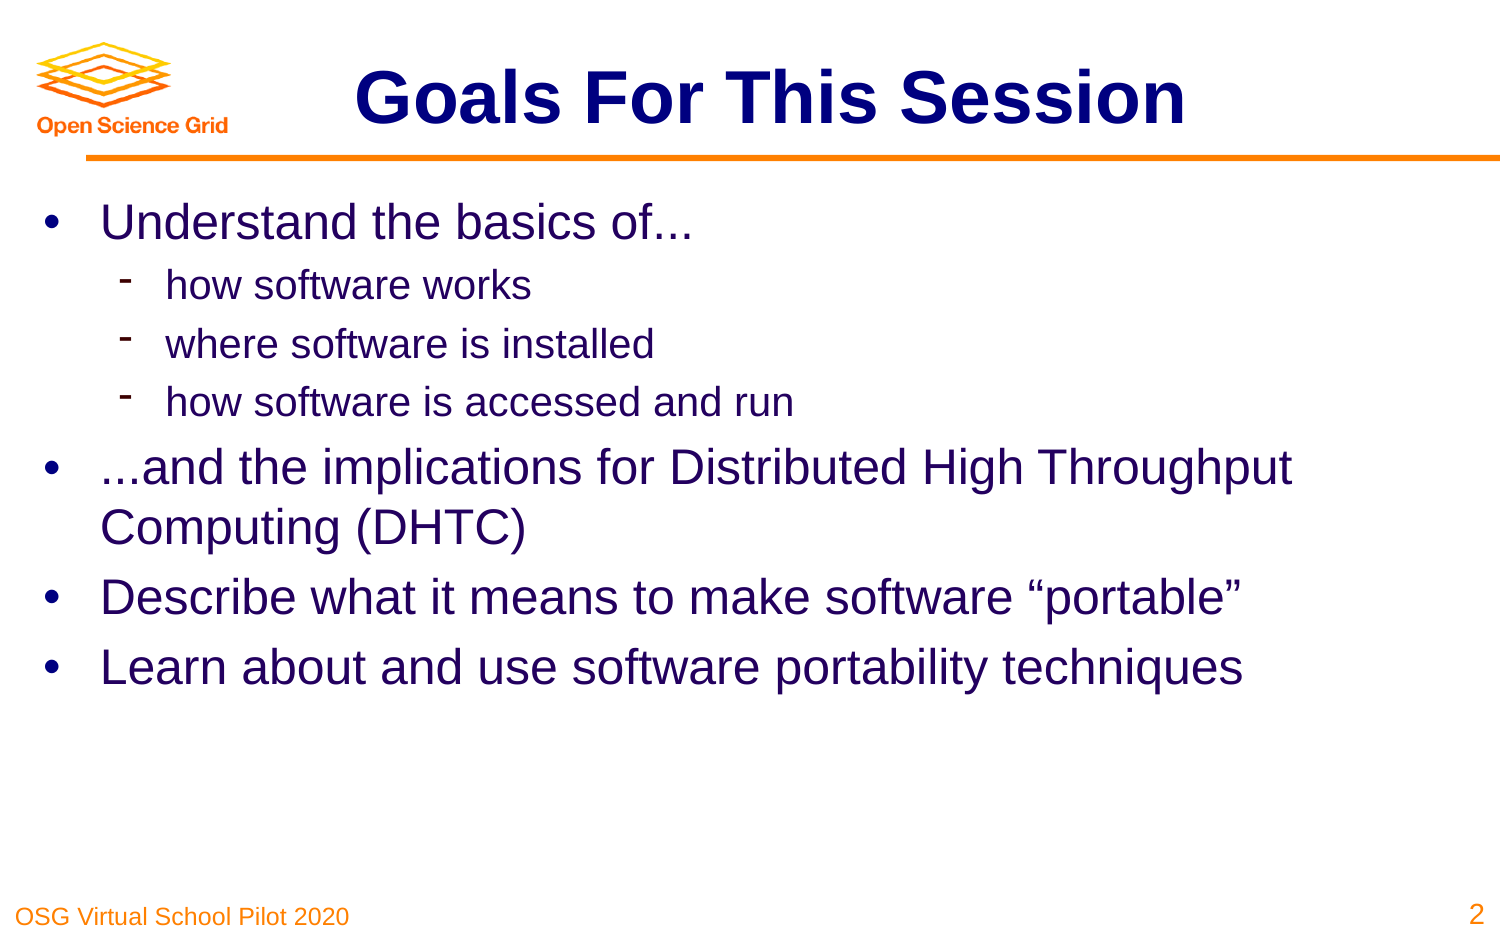

# Goals For This Session
Understand the basics of...
how software works
where software is installed
how software is accessed and run
...and the implications for Distributed High Throughput Computing (DHTC)
Describe what it means to make software “portable”
Learn about and use software portability techniques
2